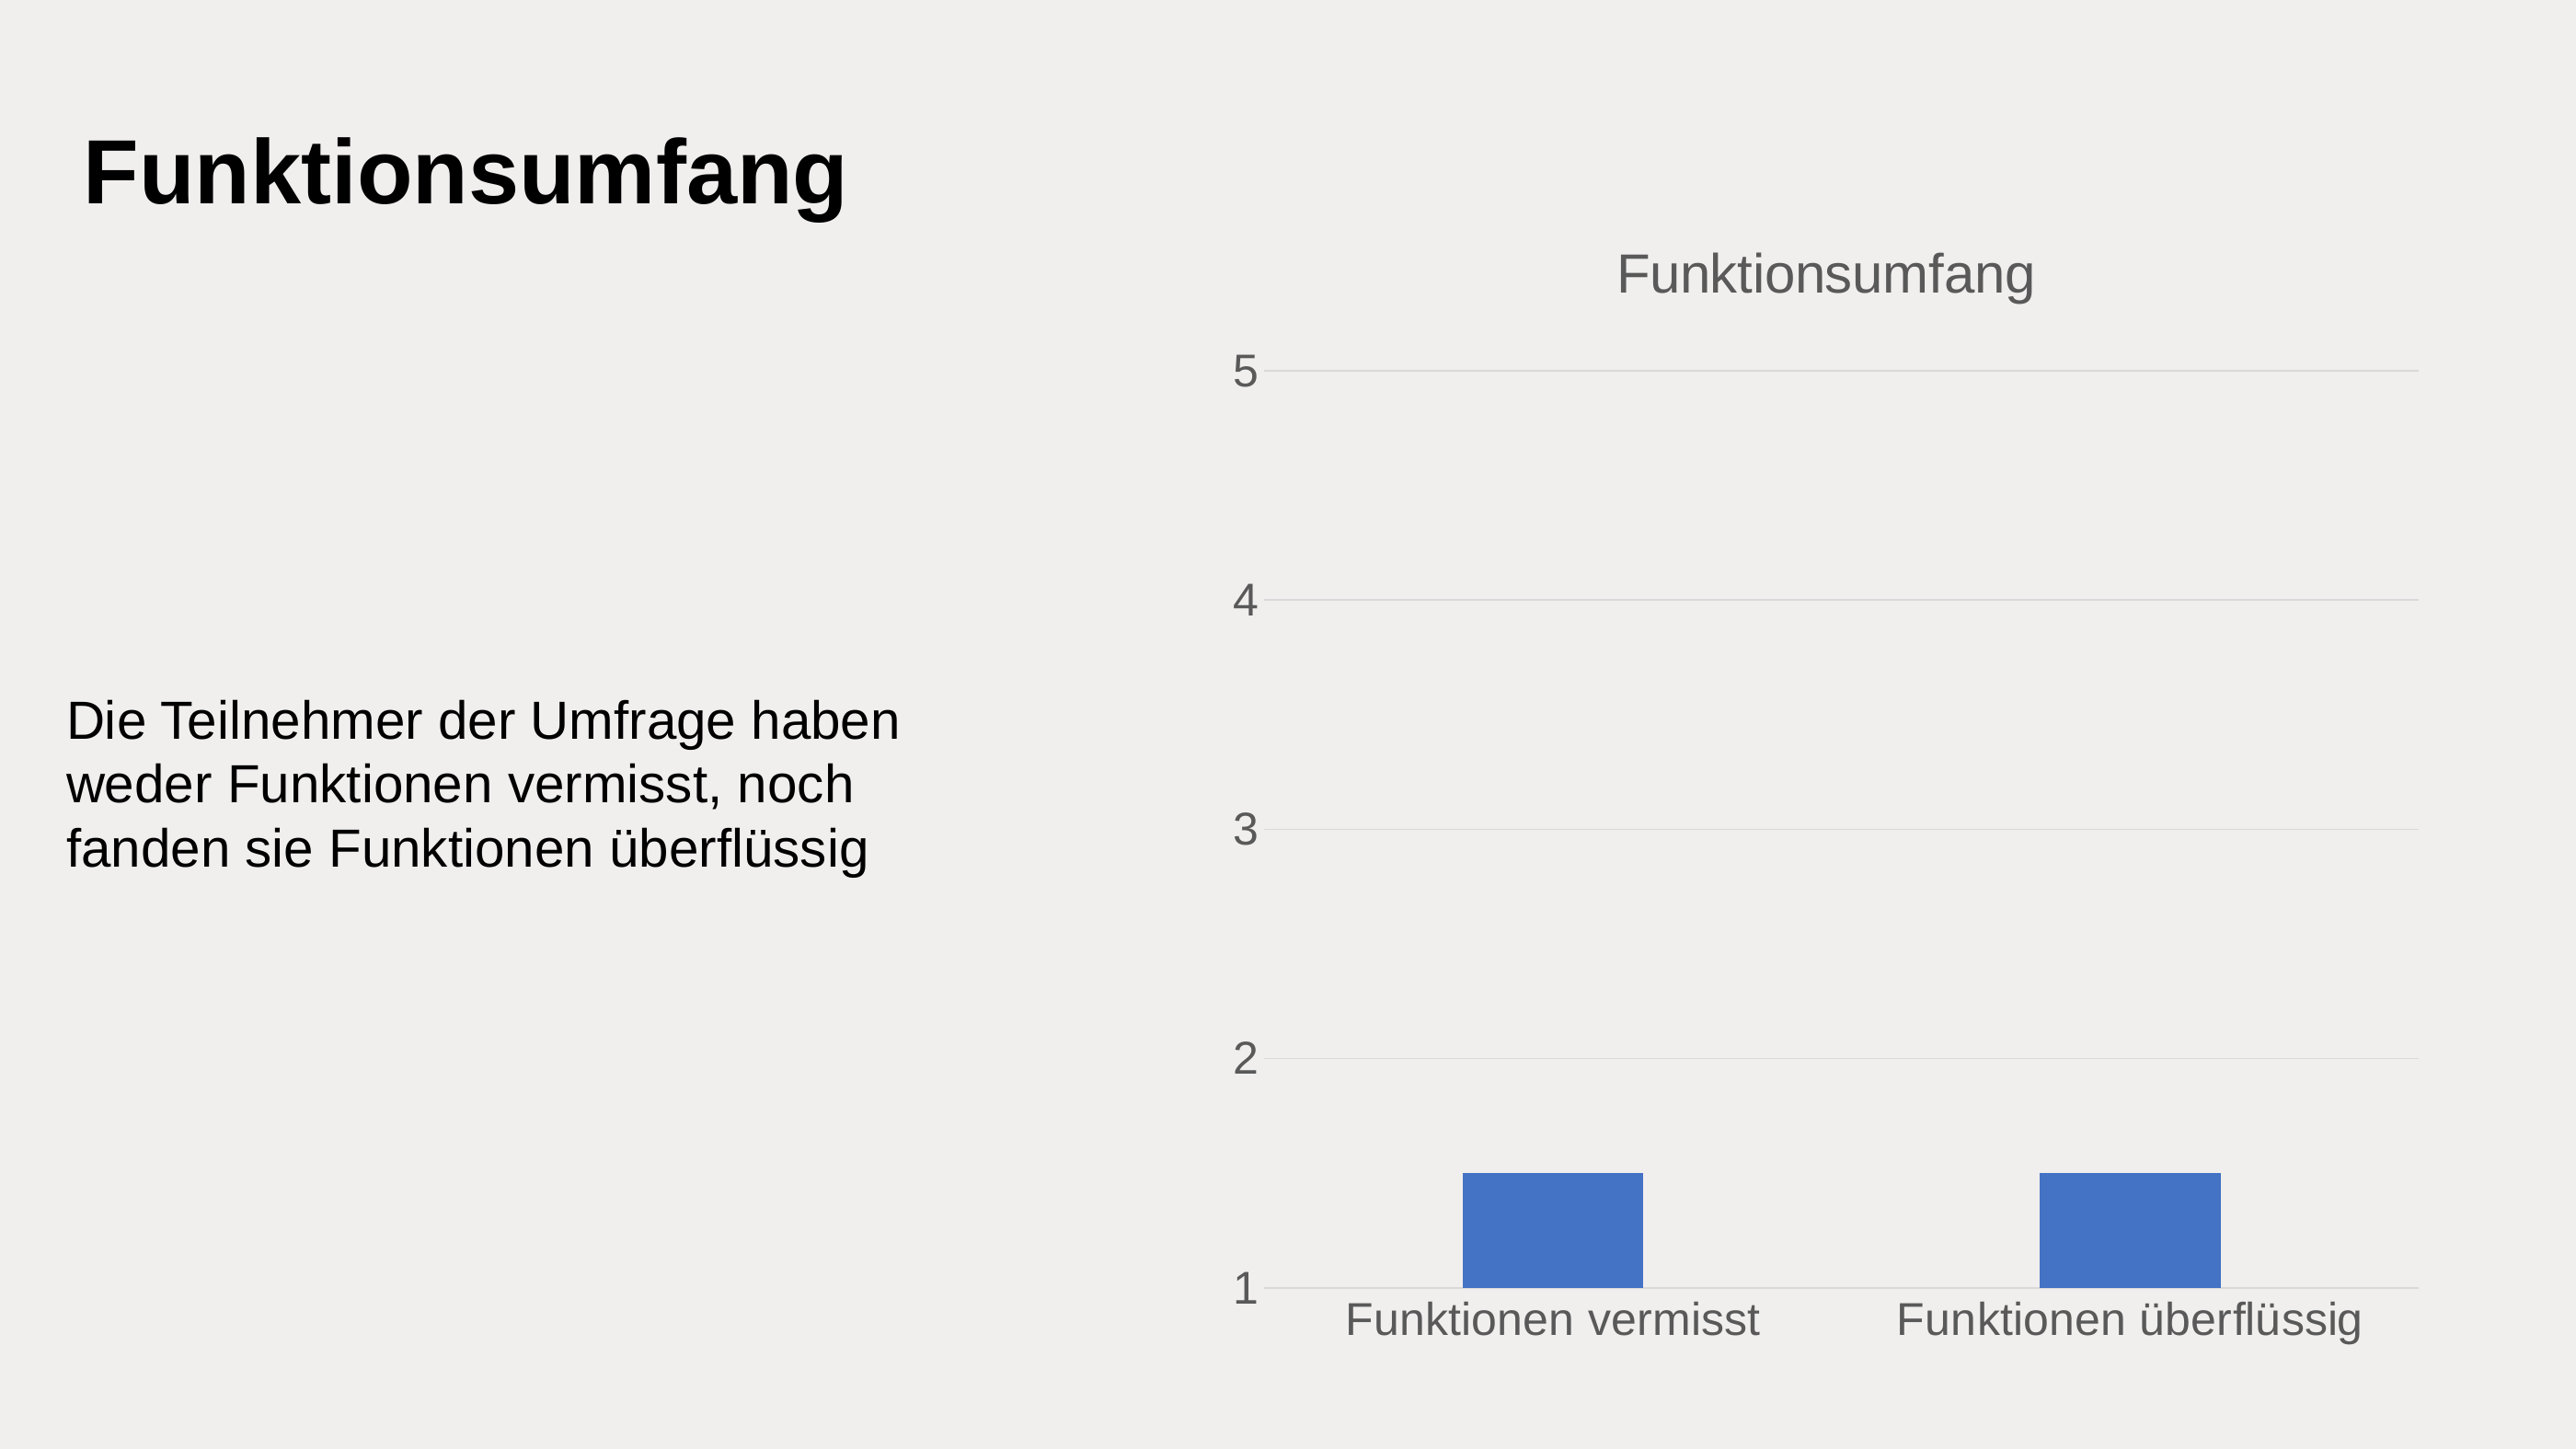

# Funktionsumfang

### Chart: Funktionsumfang

| Category |  |
|---|---|
| Funktionen vermisst | 1.5 |
| Funktionen überflüssig | 1.5 |
Die Teilnehmer der Umfrage haben weder Funktionen vermisst, noch fanden sie Funktionen überflüssig